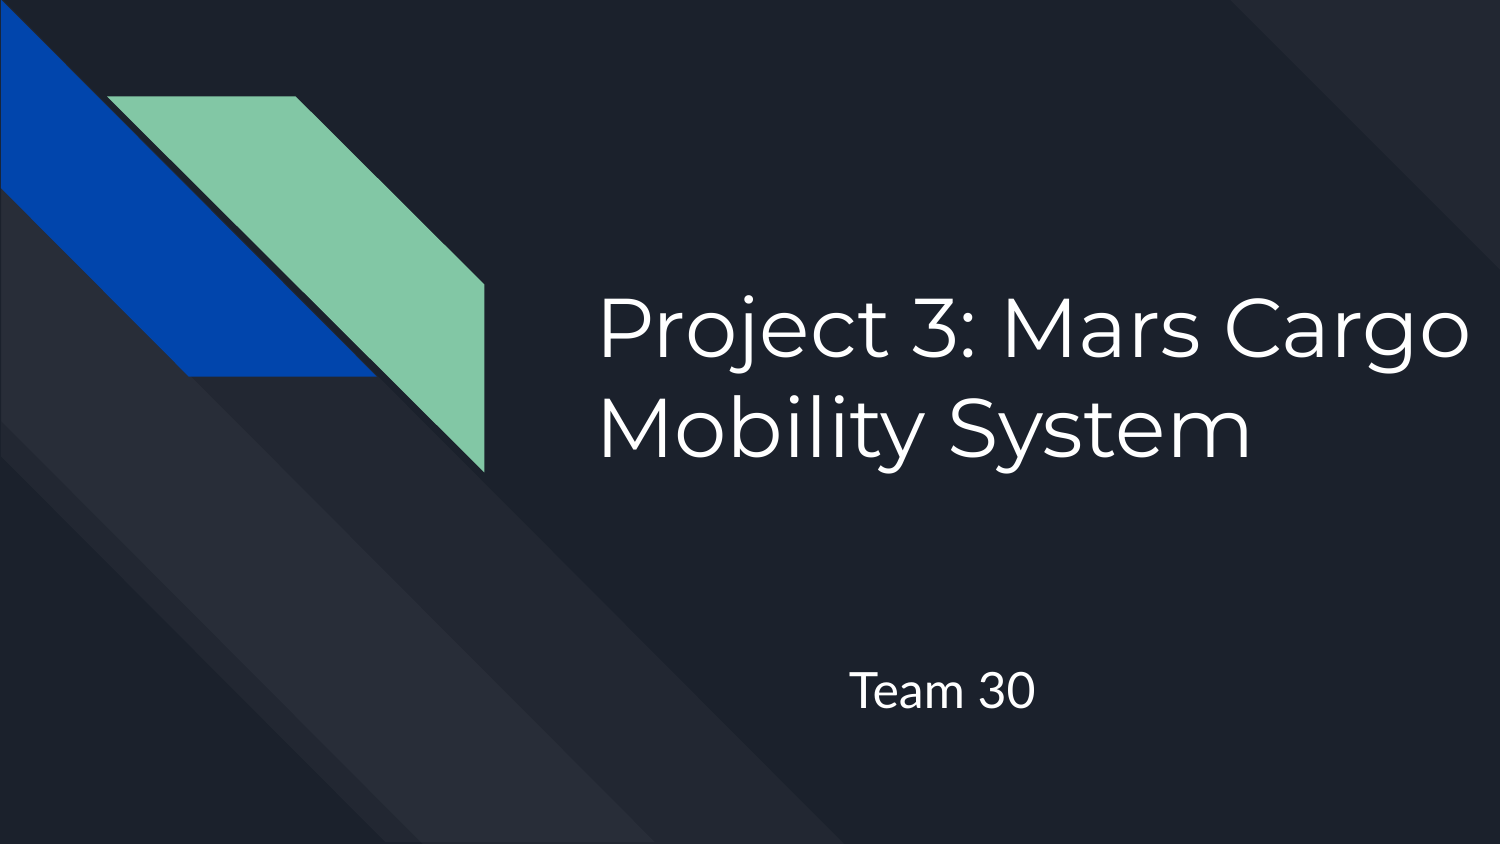

# Project 3: Mars Cargo Mobility System
Team 30